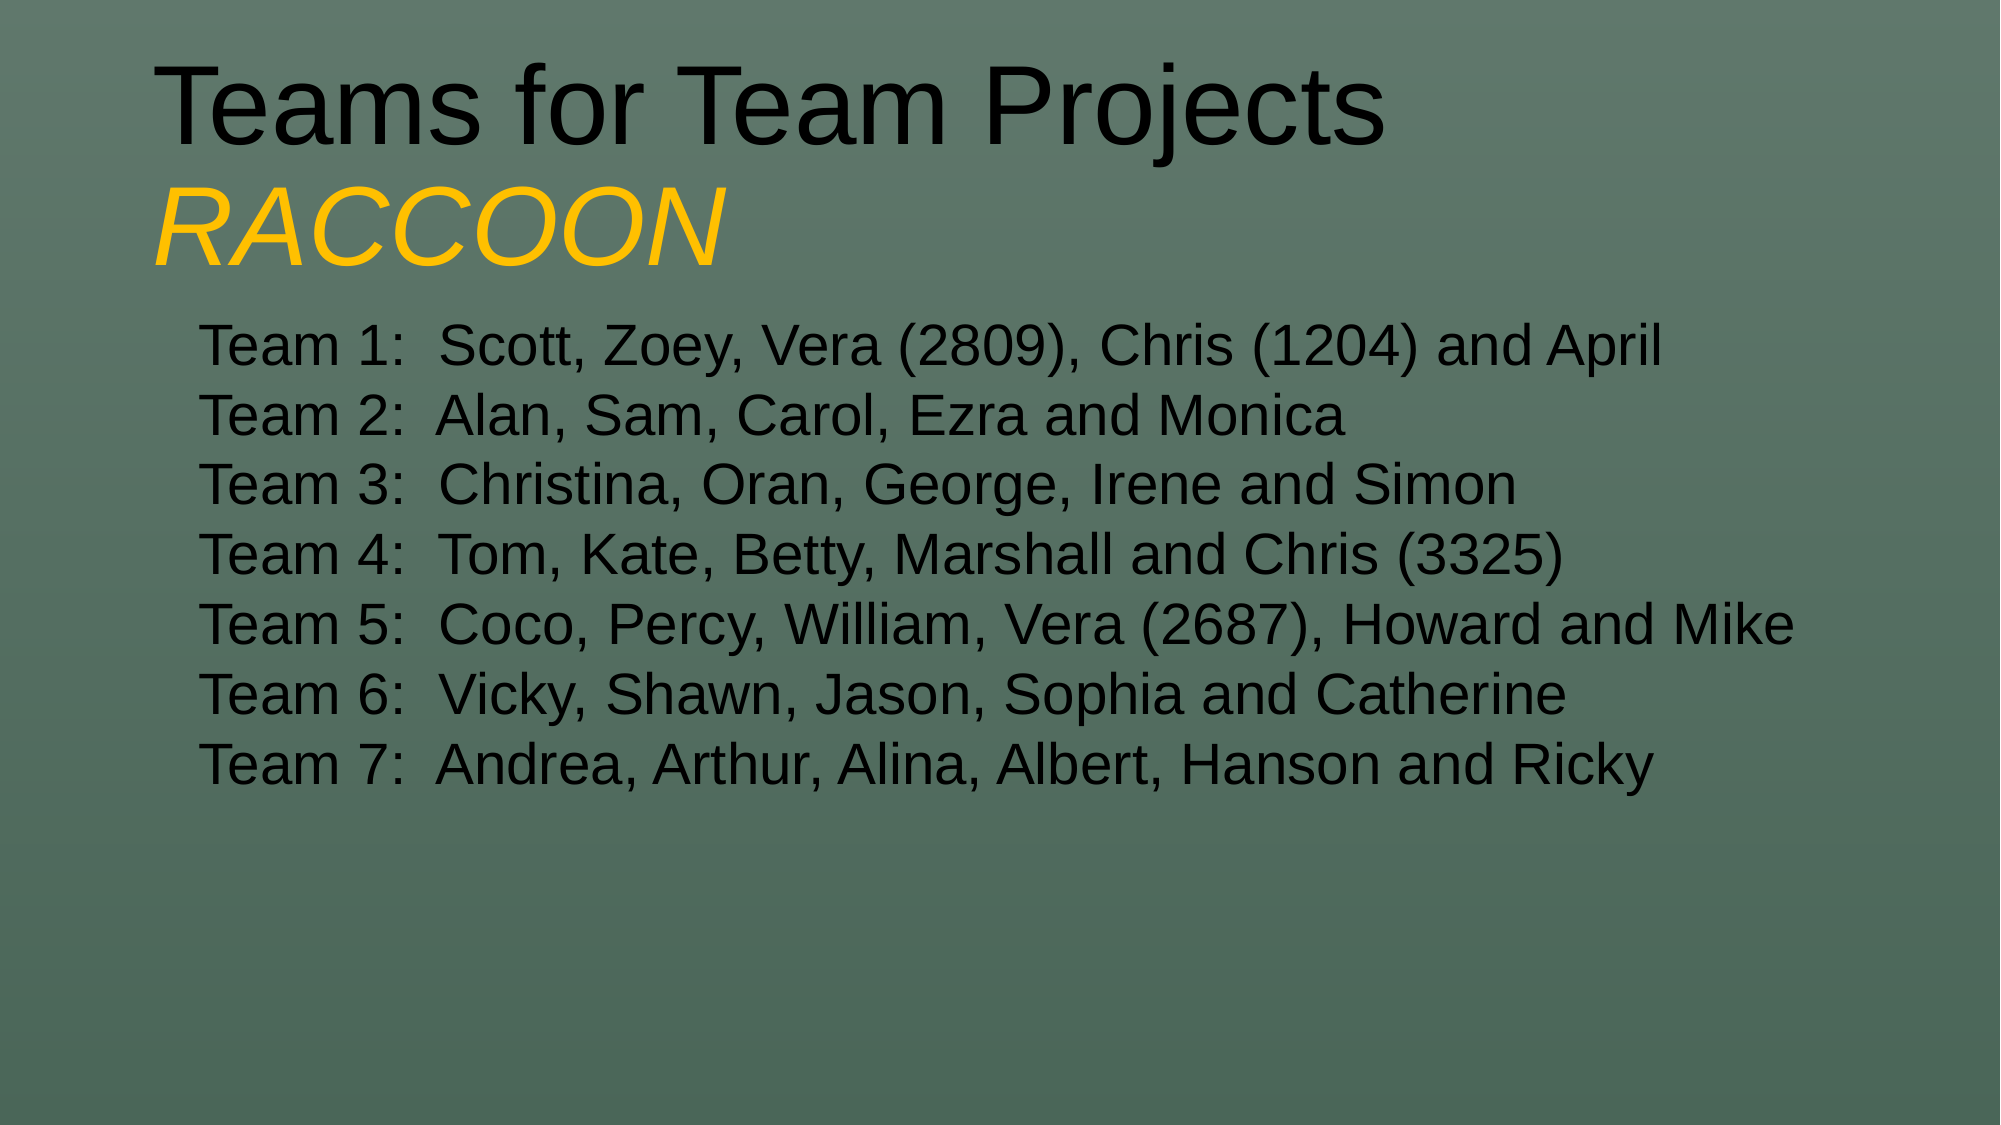

# Teams for Team Projects   RACCOON
Team 1:  Scott, Zoey, Vera (2809), Chris (1204) and April
Team 2:  Alan, Sam, Carol, Ezra and Monica
Team 3:  Christina, Oran, George, Irene and Simon
Team 4:  Tom, Kate, Betty, Marshall and Chris (3325)
Team 5:  Coco, Percy, William, Vera (2687), Howard and Mike
Team 6:  Vicky, Shawn, Jason, Sophia and Catherine
Team 7:  Andrea, Arthur, Alina, Albert, Hanson and Ricky